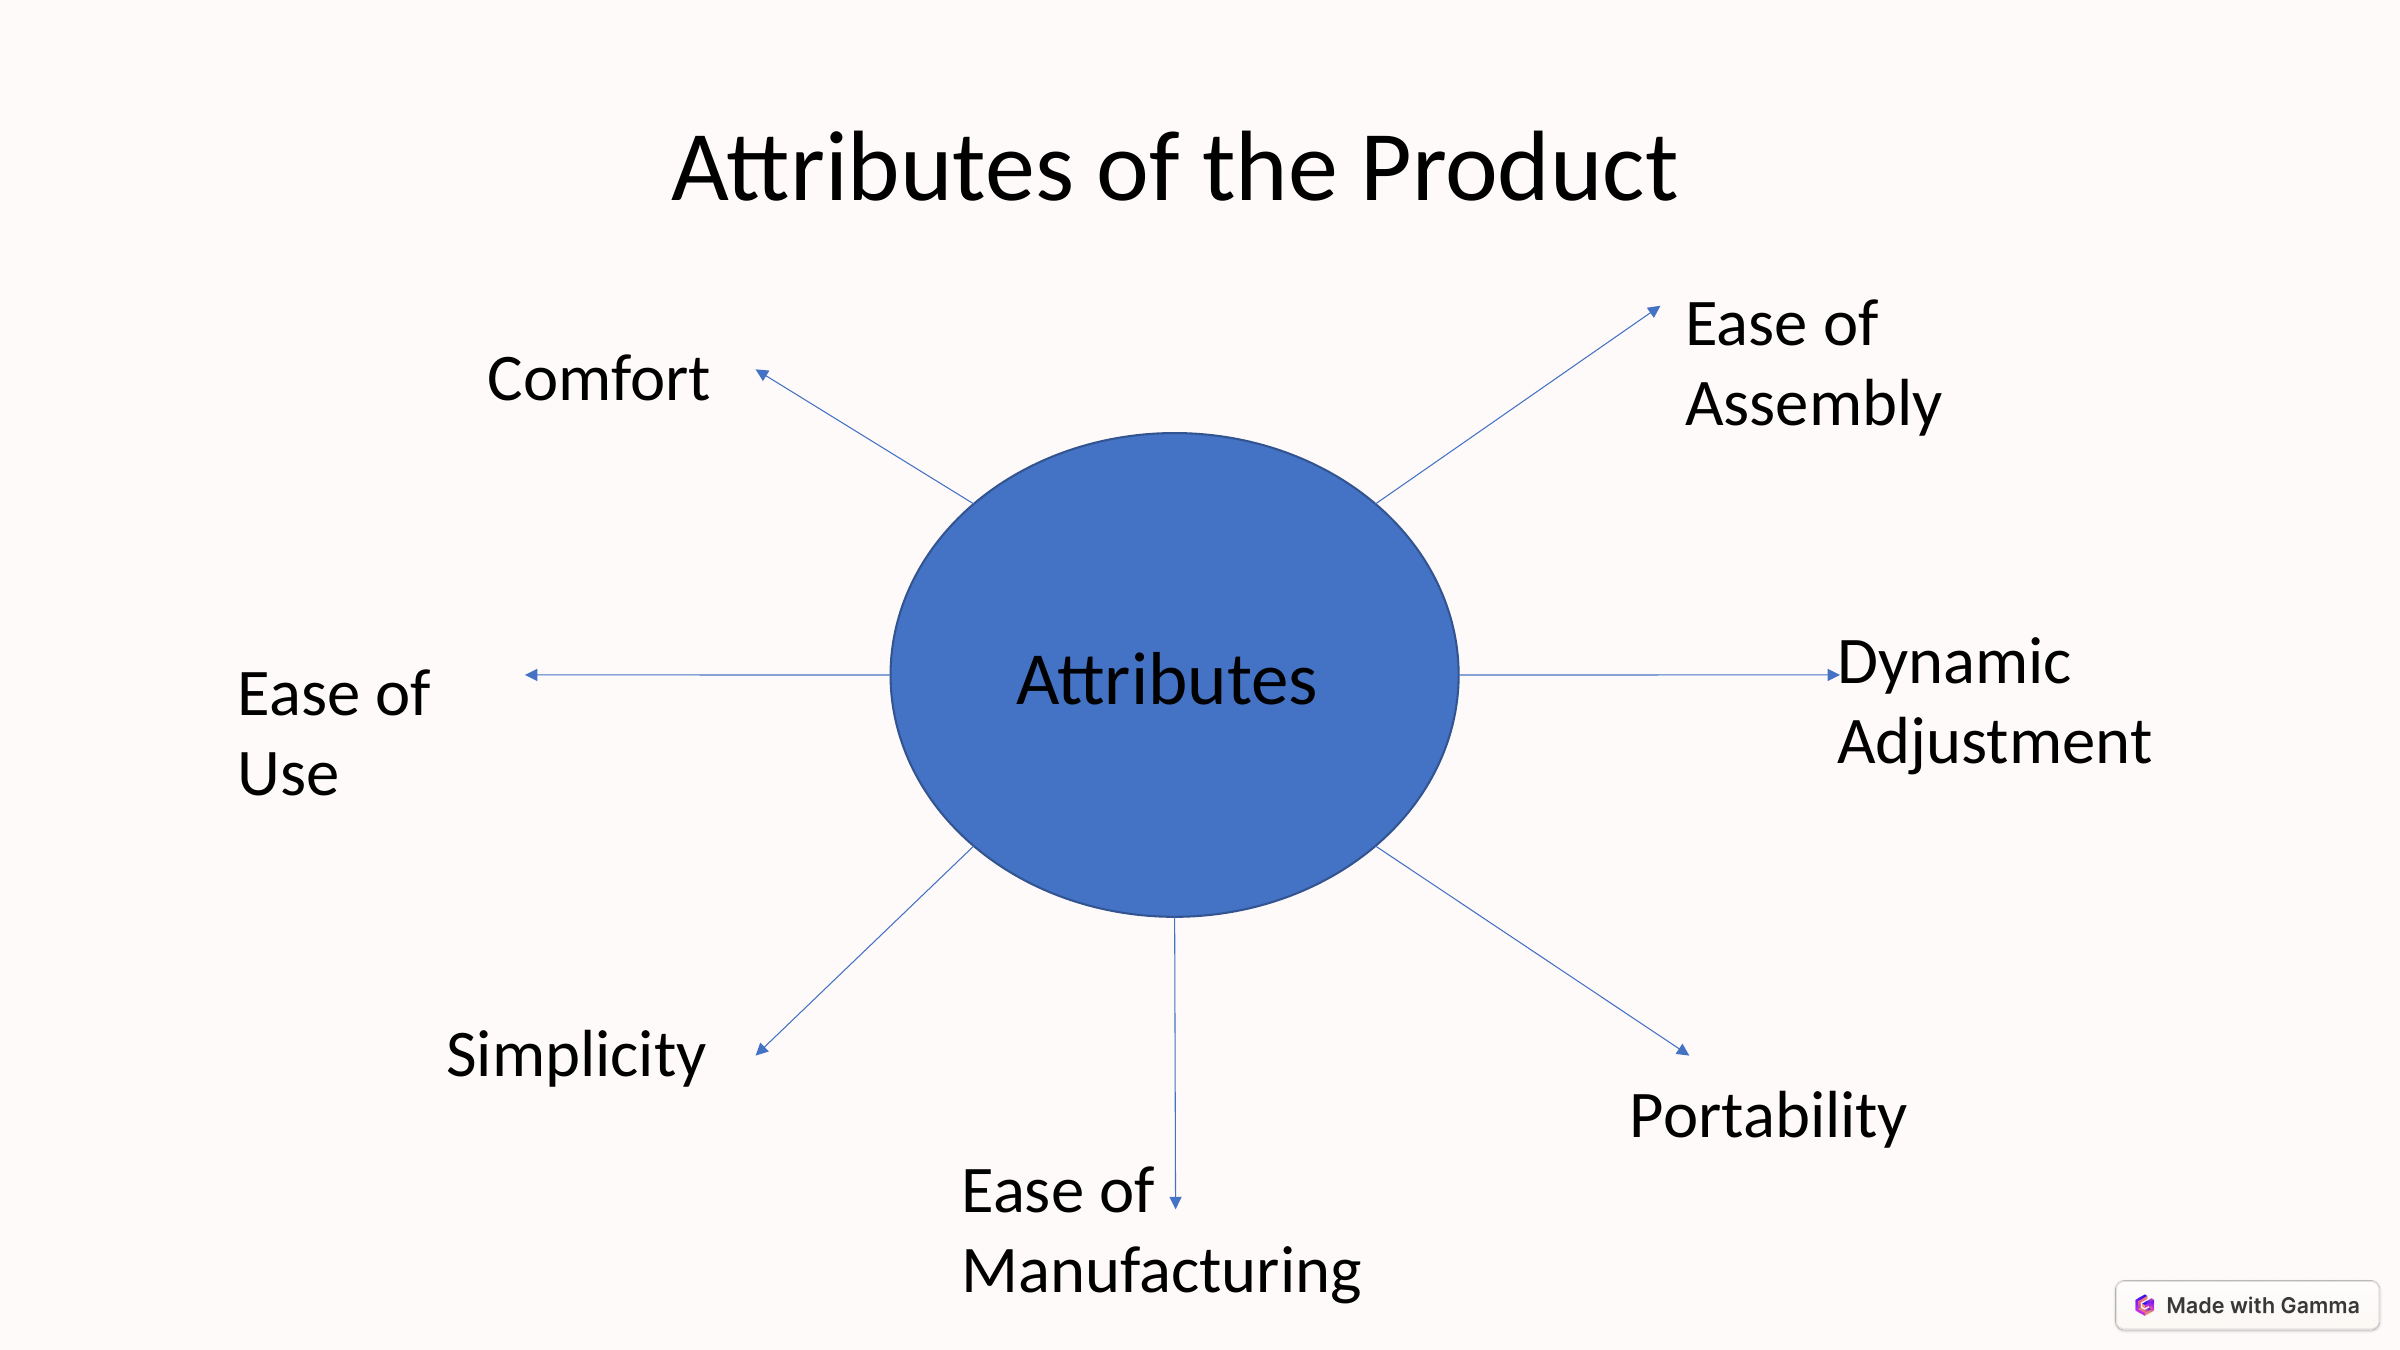

Attributes of the Product
Ease of Assembly
Comfort

Dynamic Adjustment

Attributes
Ease of Use
Simplicity
Portability
Ease of Manufacturing